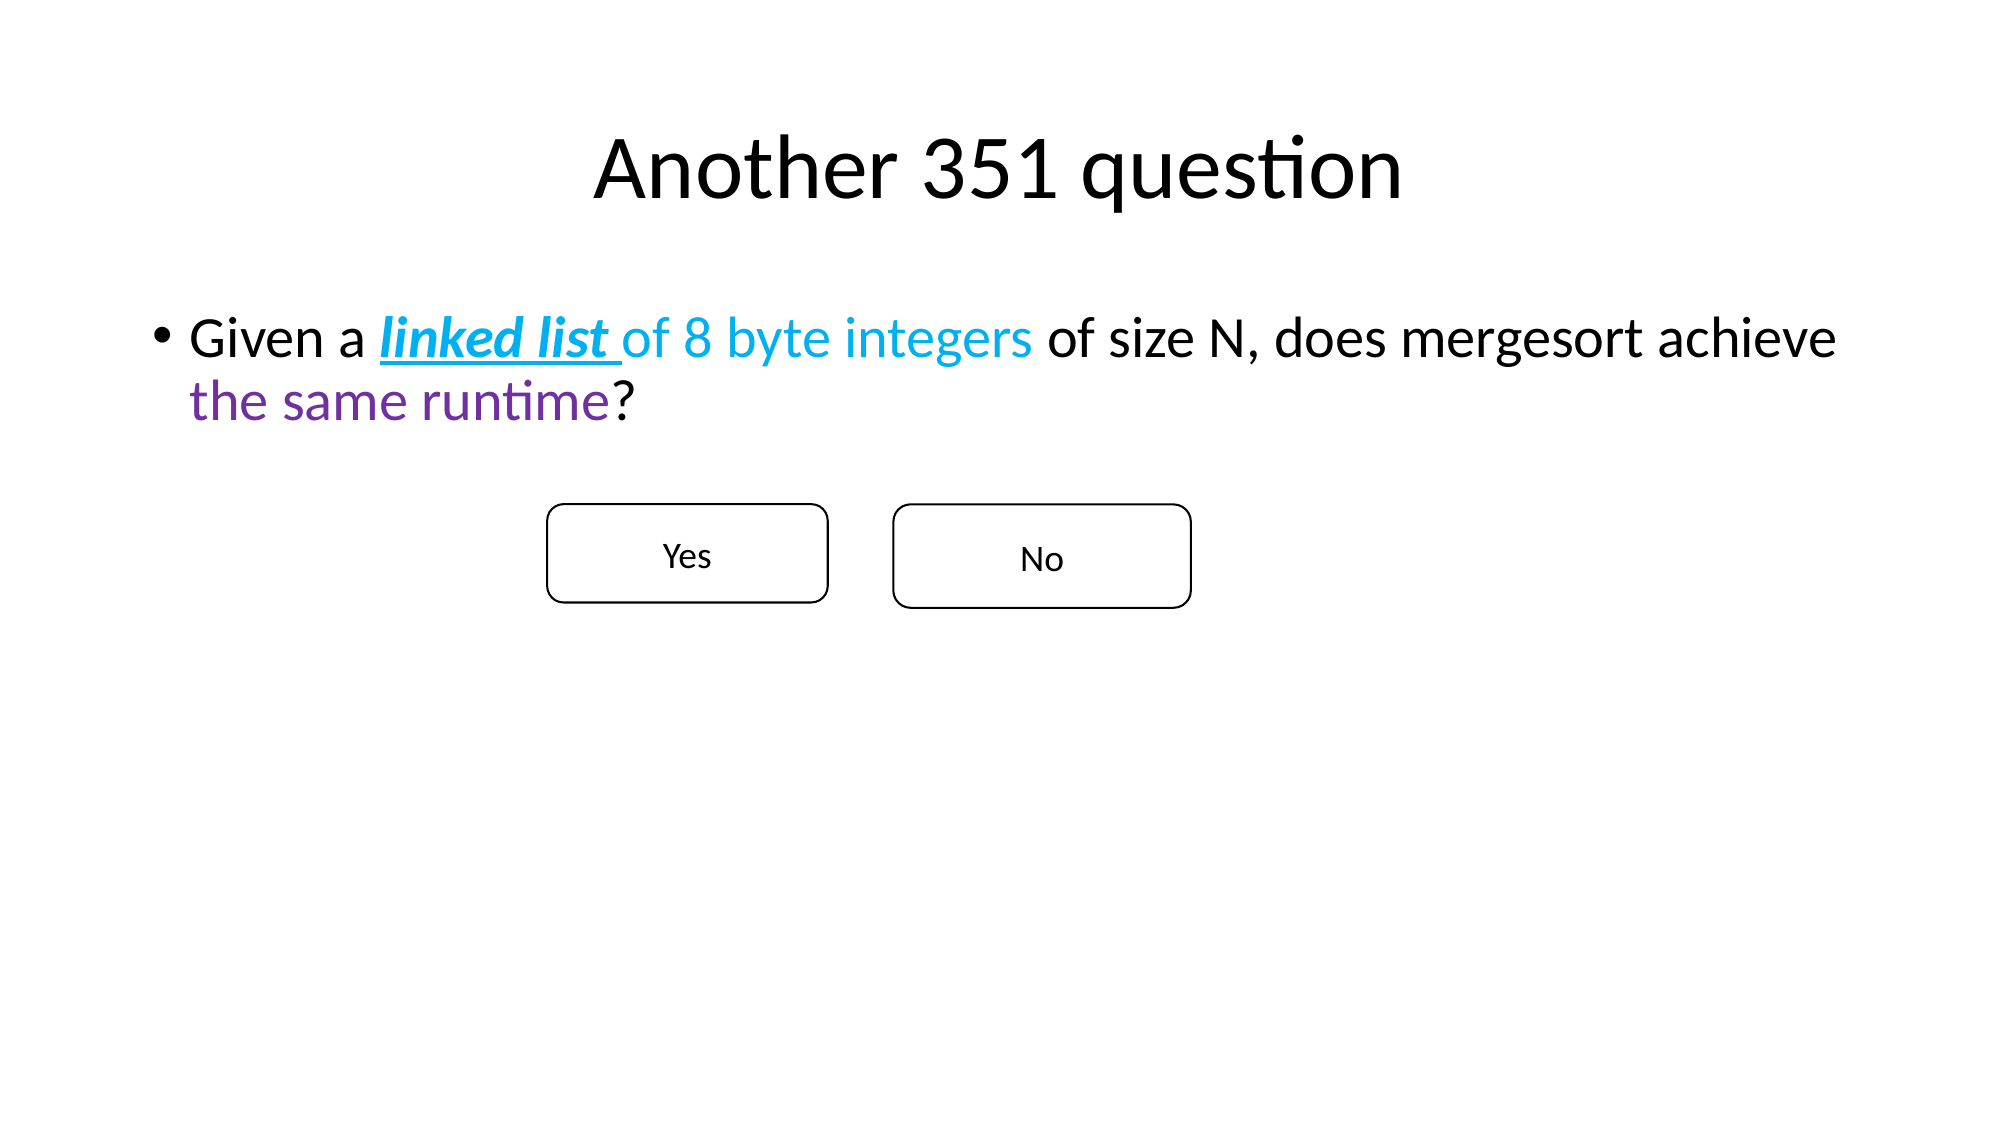

# Another 351 question
Given a linked list of 8 byte integers of size N, does mergesort achieve the same runtime?

Yes
No